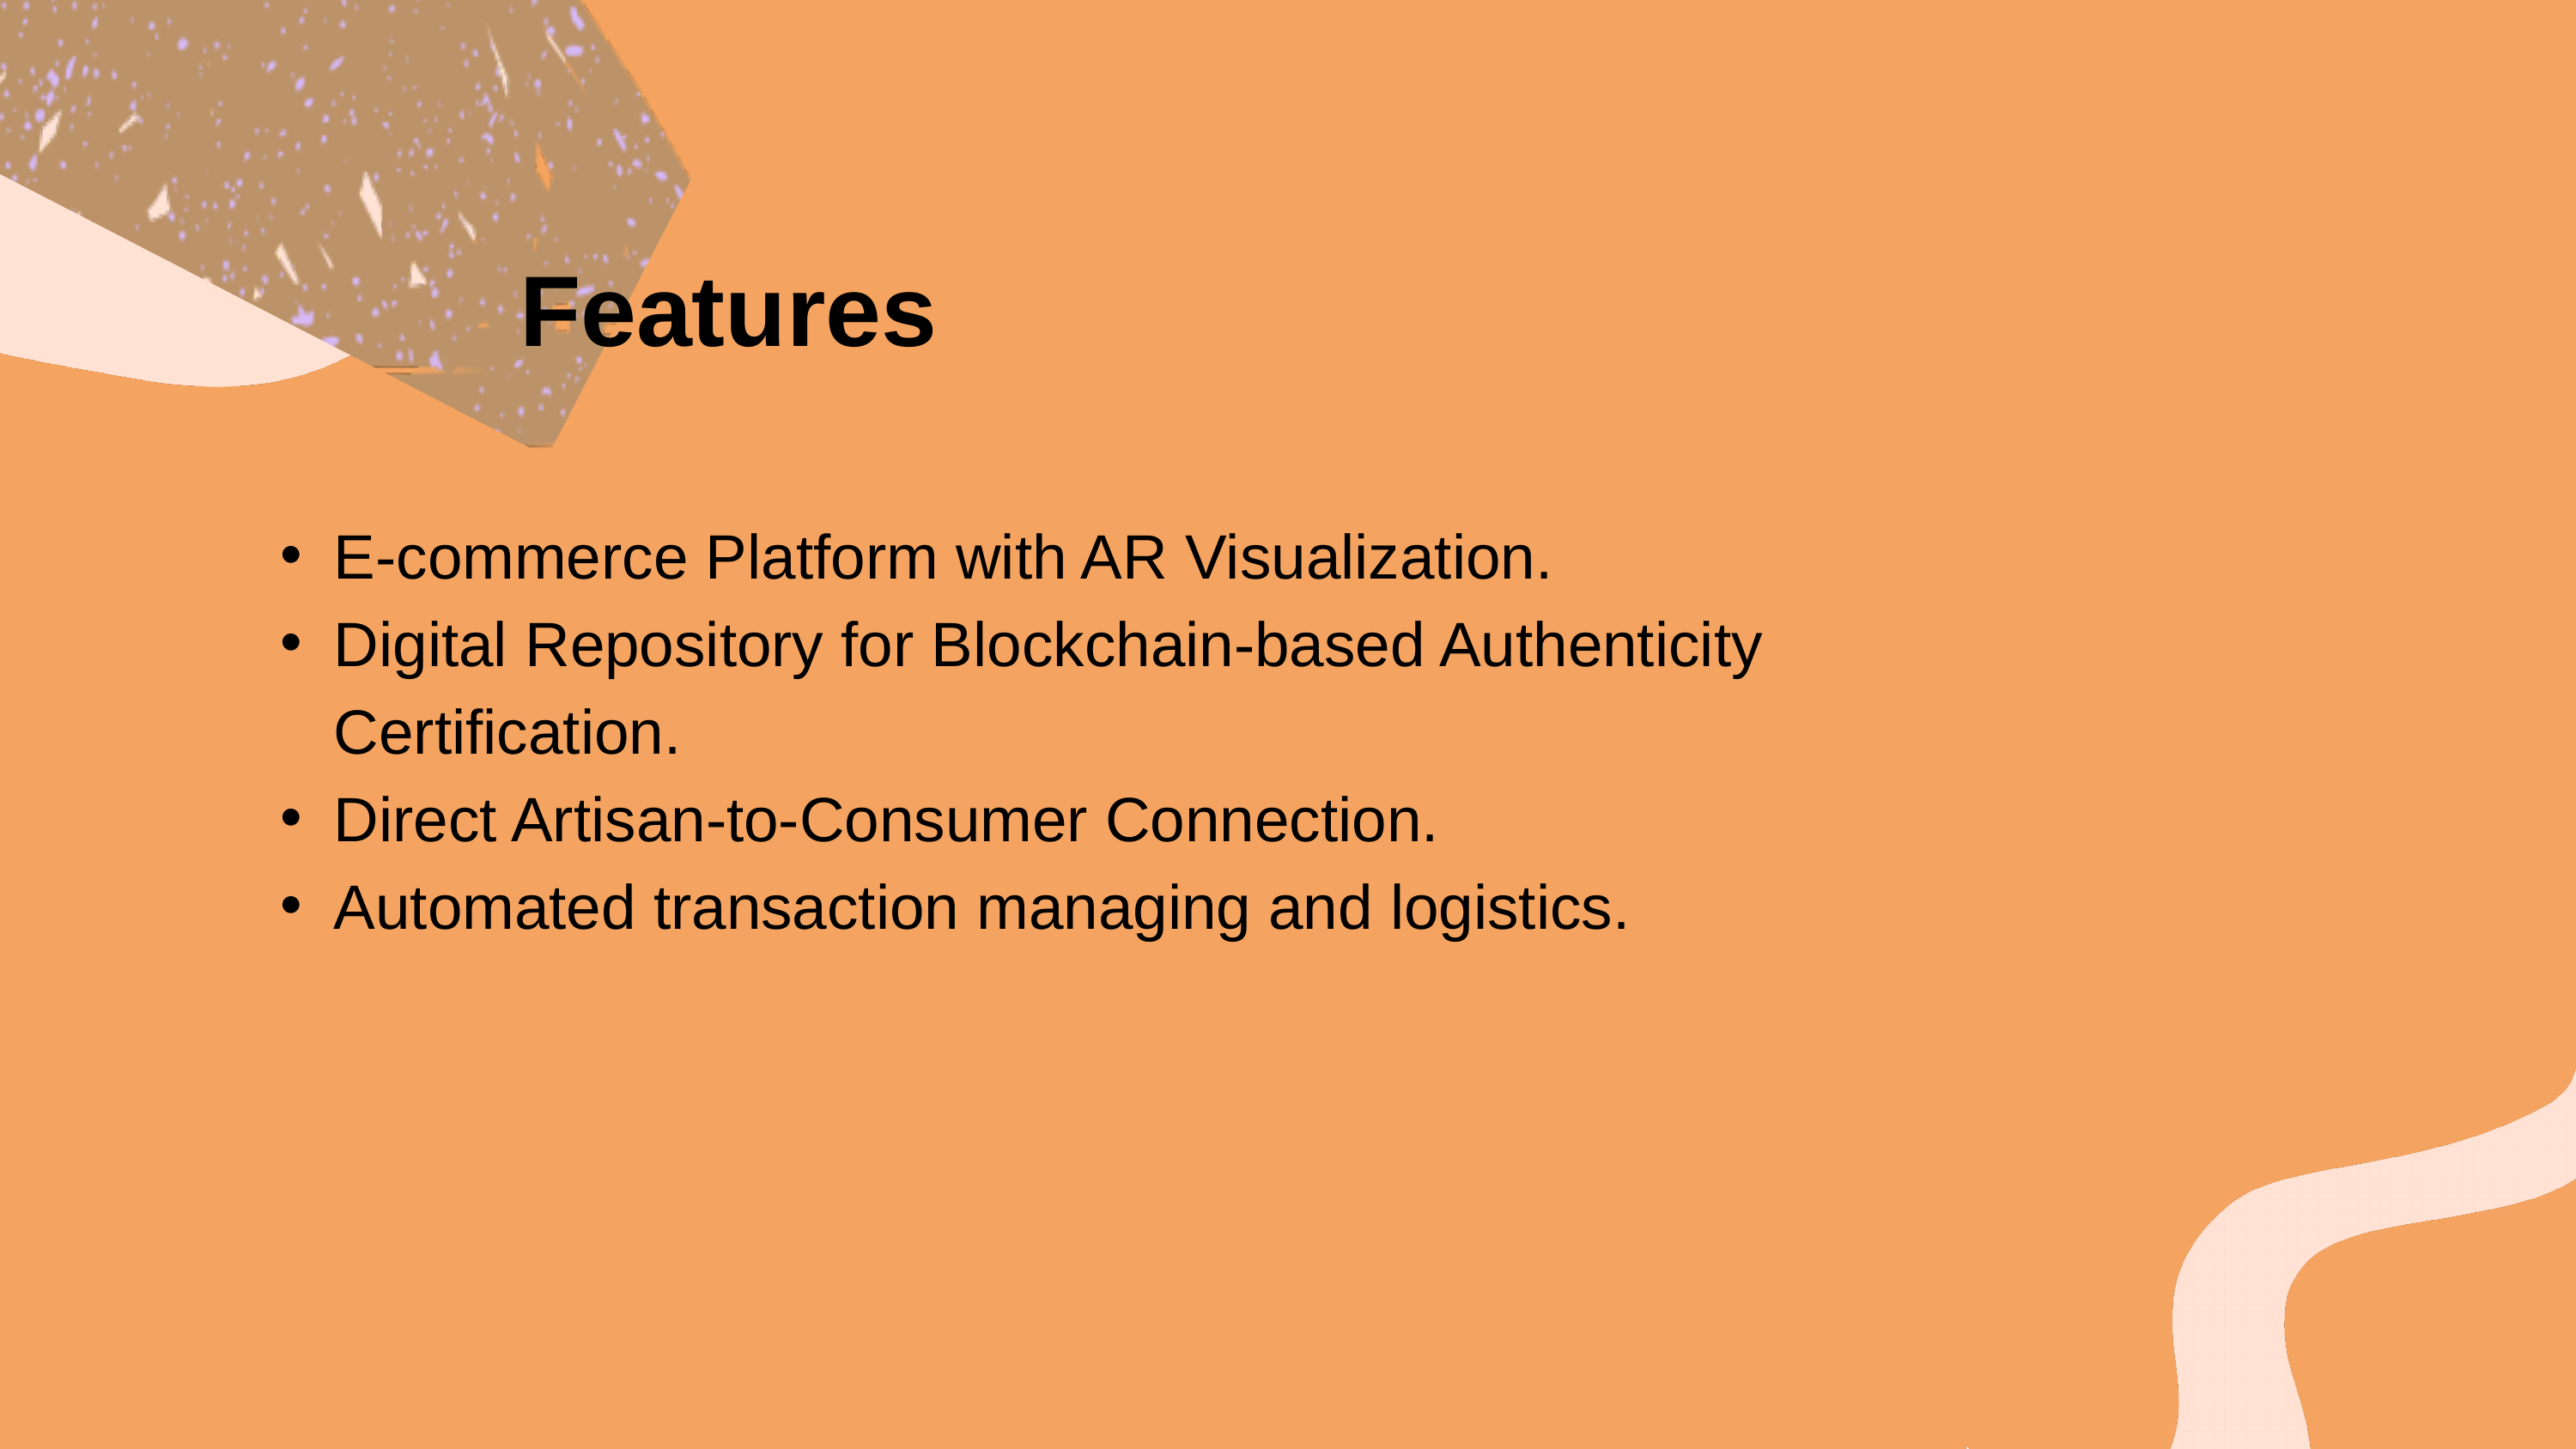

Features
E-commerce Platform with AR Visualization.
Digital Repository for Blockchain-based Authenticity Certification.
Direct Artisan-to-Consumer Connection.
Automated transaction managing and logistics.